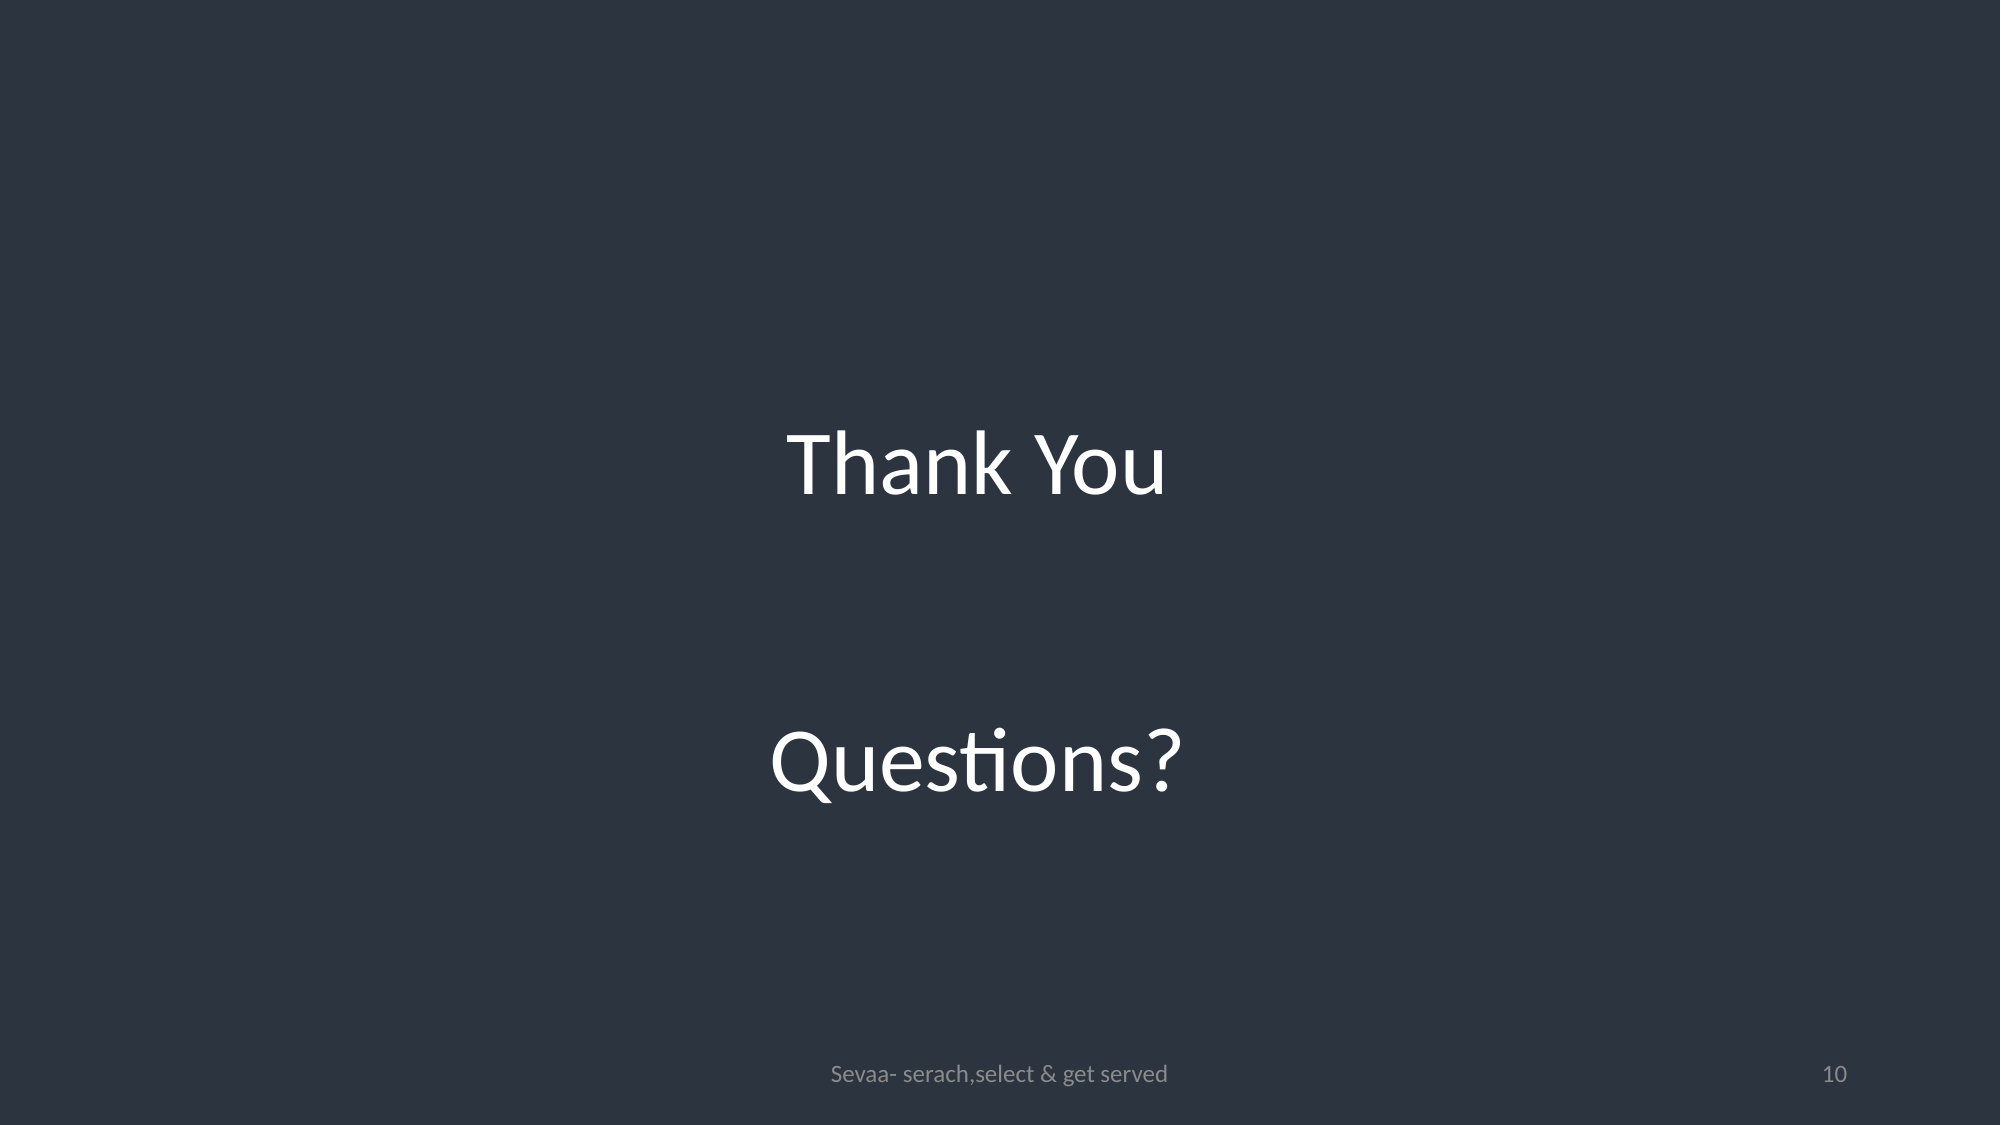

# Thank You Questions?

Sevaa- serach,select & get served
10